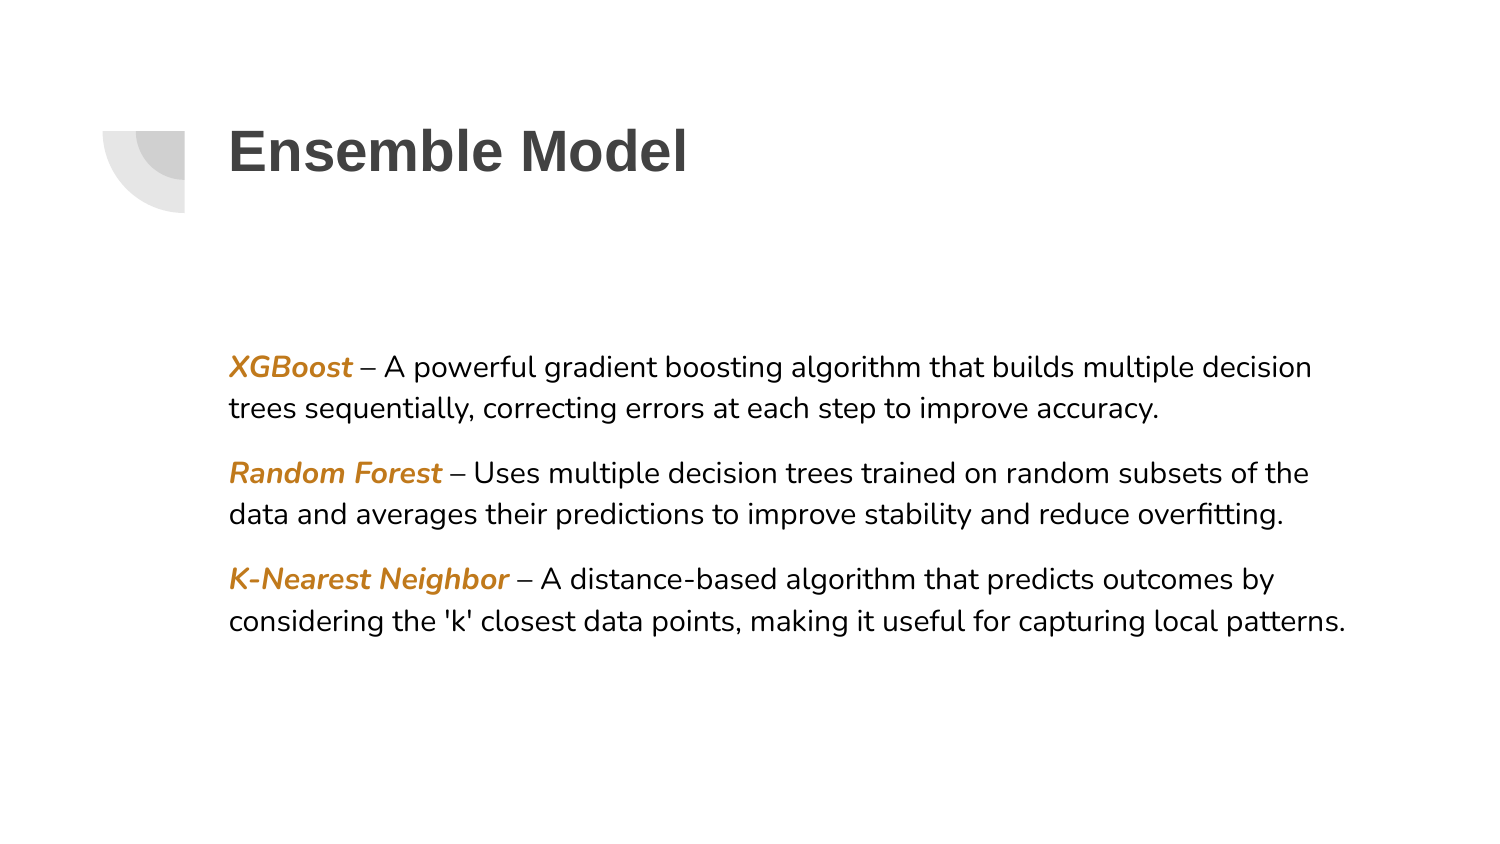

# Ensemble Model
XGBoost – A powerful gradient boosting algorithm that builds multiple decision trees sequentially, correcting errors at each step to improve accuracy.
Random Forest – Uses multiple decision trees trained on random subsets of the data and averages their predictions to improve stability and reduce overfitting.
K-Nearest Neighbor – A distance-based algorithm that predicts outcomes by considering the 'k' closest data points, making it useful for capturing local patterns.